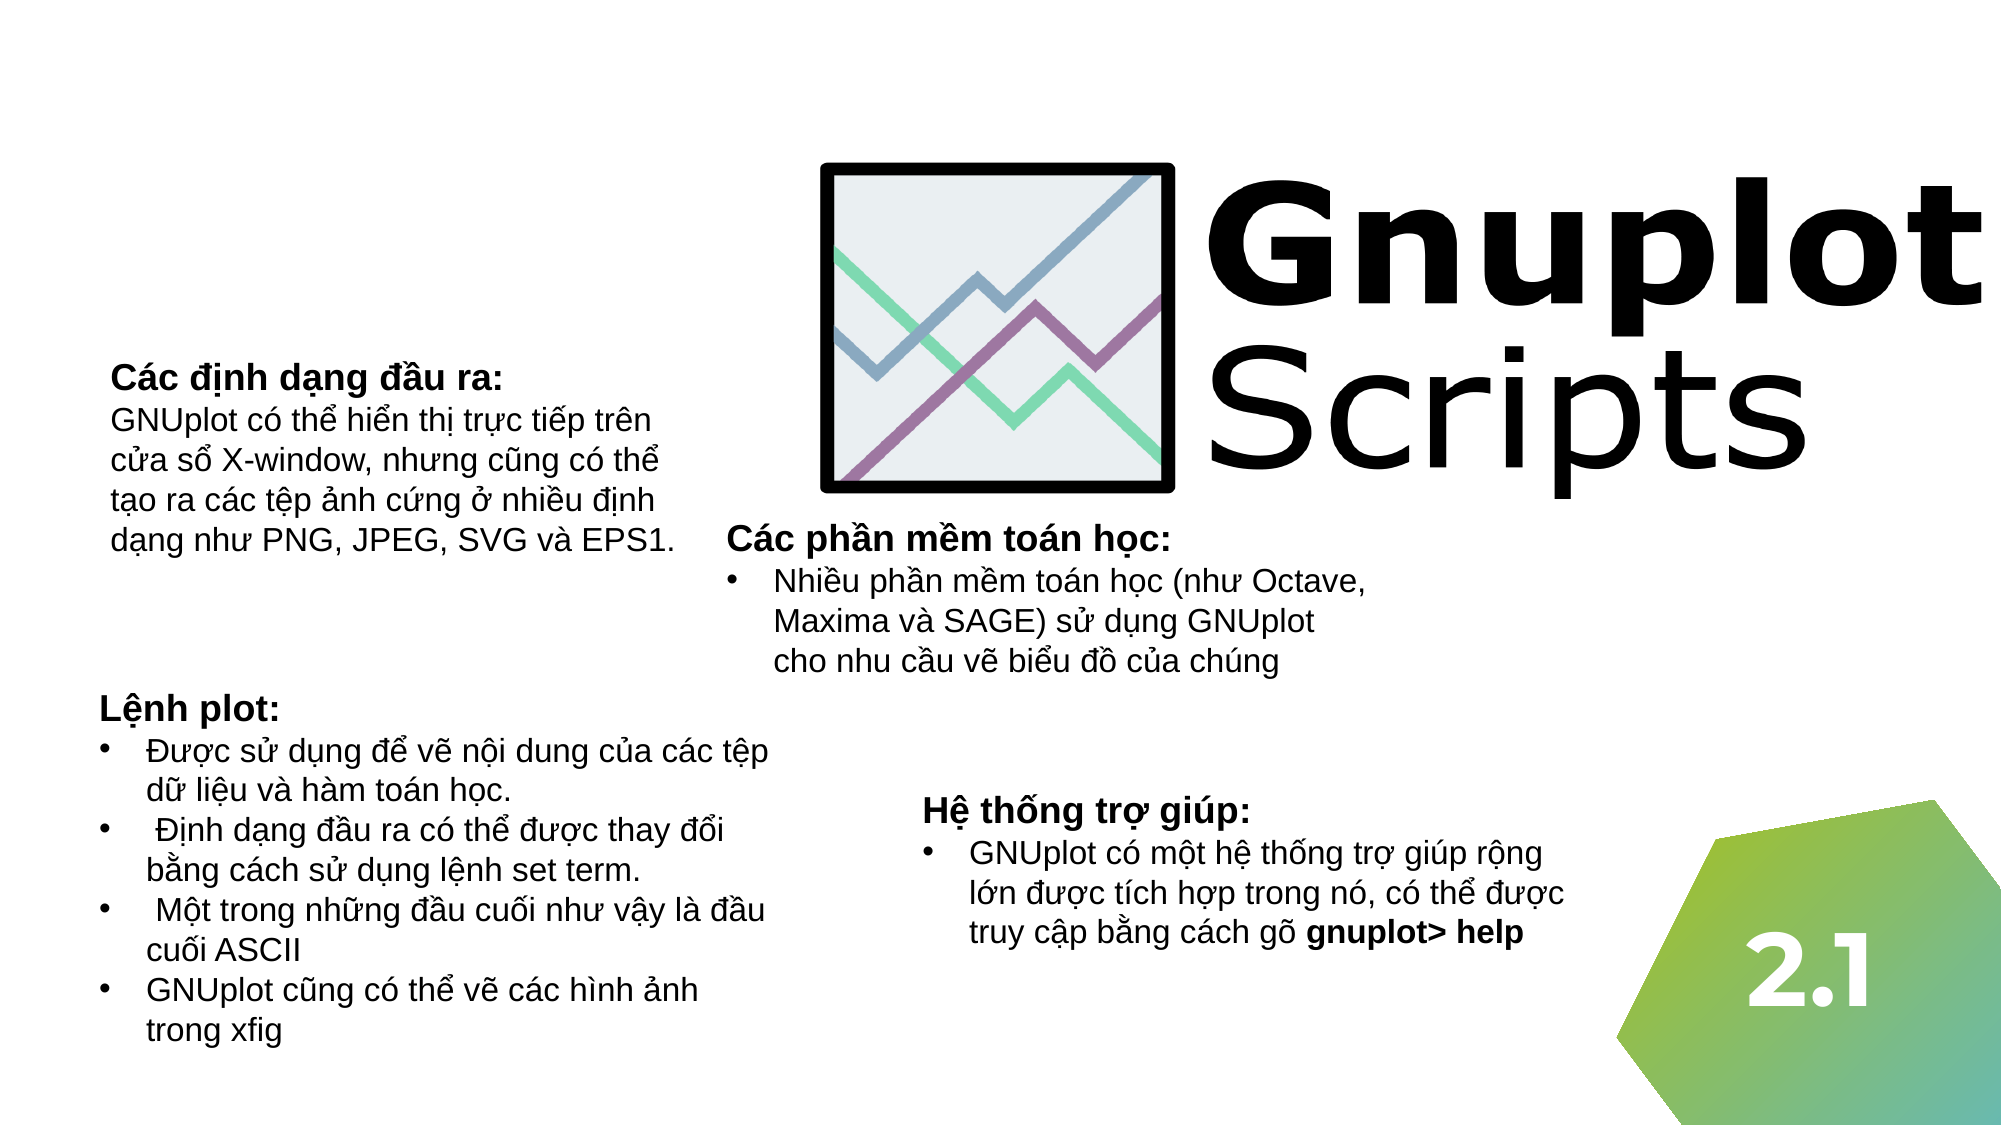

Tính năng

GNUPLOT
Các định dạng đầu ra:
GNUplot có thể hiển thị trực tiếp trên cửa sổ X-window, nhưng cũng có thể tạo ra các tệp ảnh cứng ở nhiều định dạng như PNG, JPEG, SVG và EPS1.

Các phần mềm toán học:
Nhiều phần mềm toán học (như Octave, Maxima và SAGE) sử dụng GNUplot cho nhu cầu vẽ biểu đồ của chúng
Lệnh plot:
Được sử dụng để vẽ nội dung của các tệp dữ liệu và hàm toán học.
 Định dạng đầu ra có thể được thay đổi bằng cách sử dụng lệnh set term.
 Một trong những đầu cuối như vậy là đầu cuối ASCII
GNUplot cũng có thể vẽ các hình ảnh trong xfig
Hệ thống trợ giúp:
GNUplot có một hệ thống trợ giúp rộng lớn được tích hợp trong nó, có thể được truy cập bằng cách gõ gnuplot> help

2.1
2.1
2.2